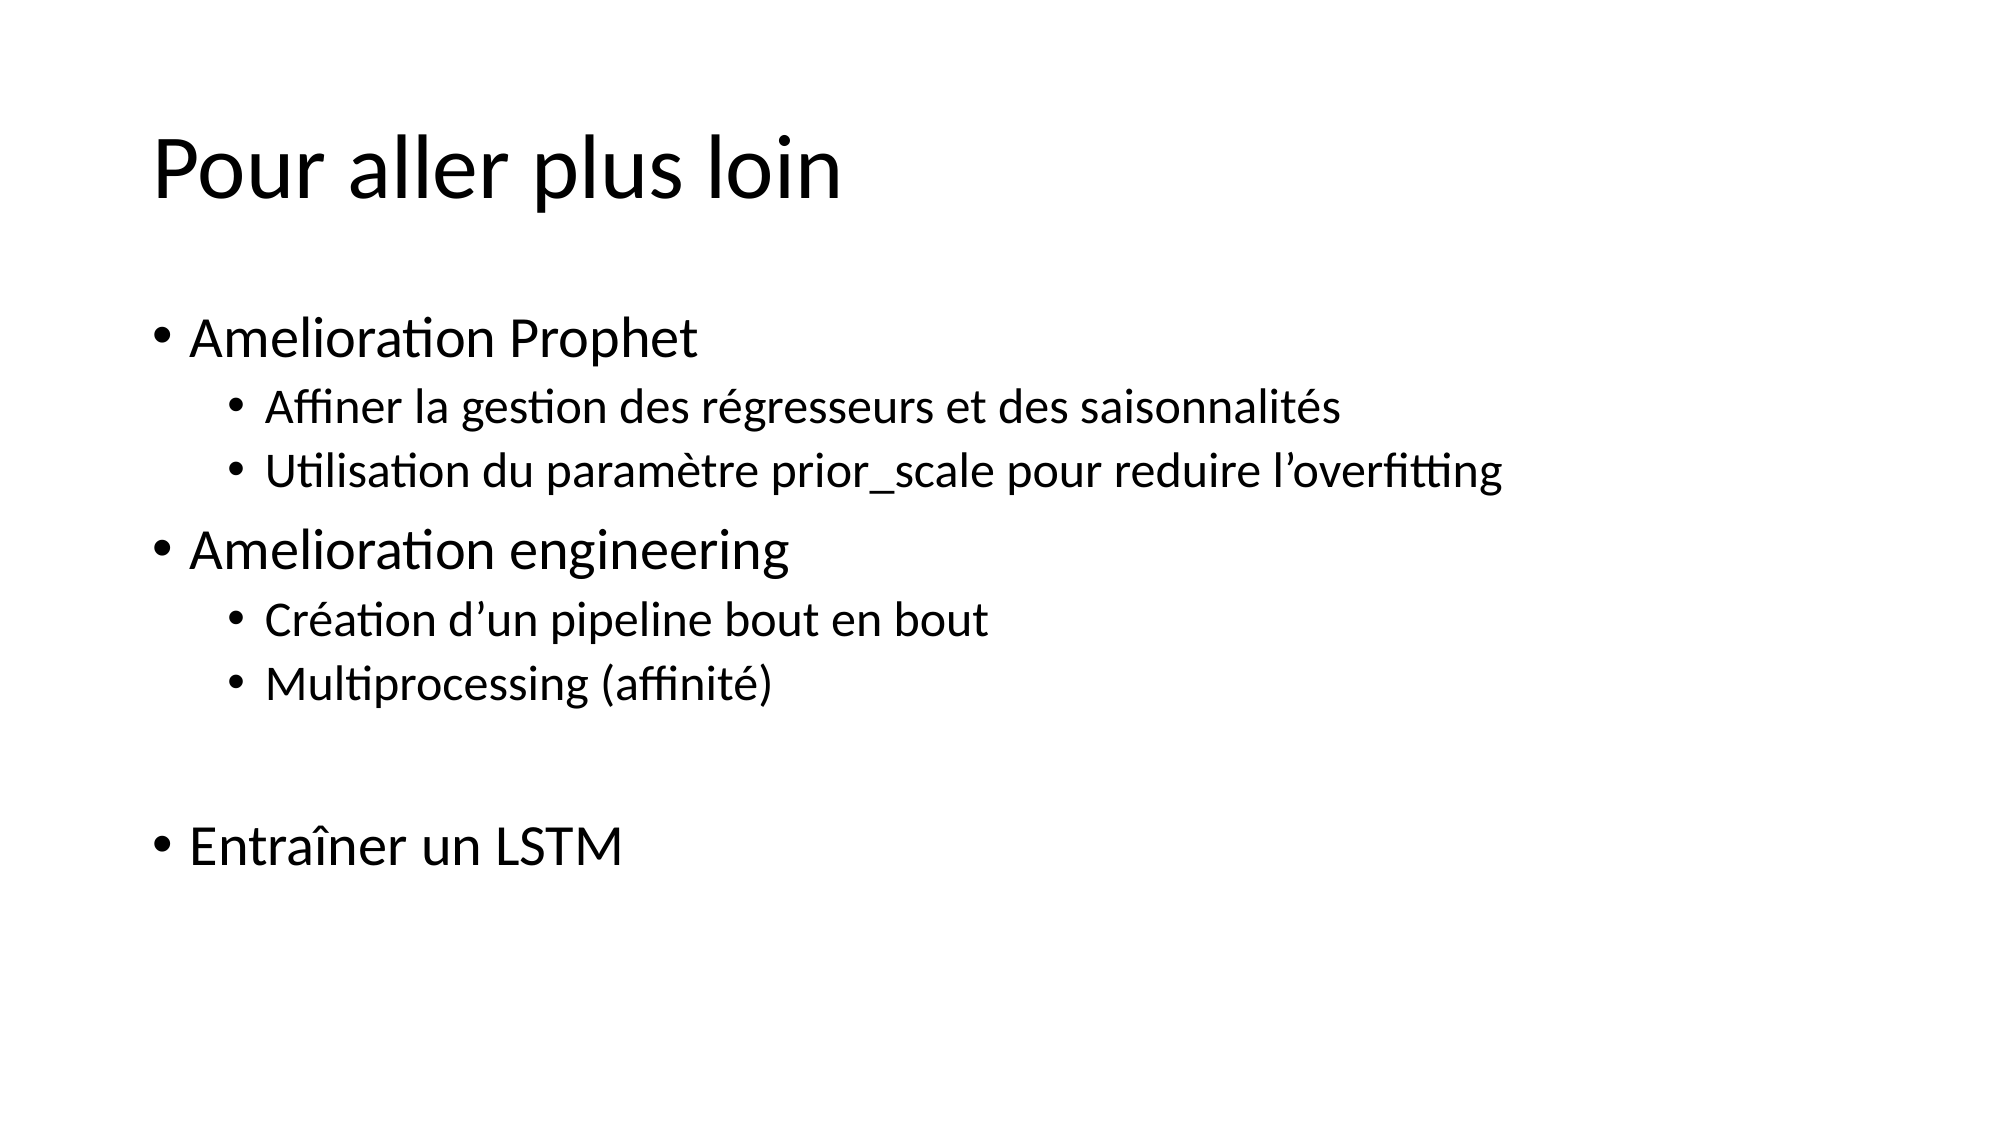

# Pour aller plus loin
Amelioration Prophet
Affiner la gestion des régresseurs et des saisonnalités
Utilisation du paramètre prior_scale pour reduire l’overfitting
Amelioration engineering
Création d’un pipeline bout en bout
Multiprocessing (affinité)

Entraîner un LSTM